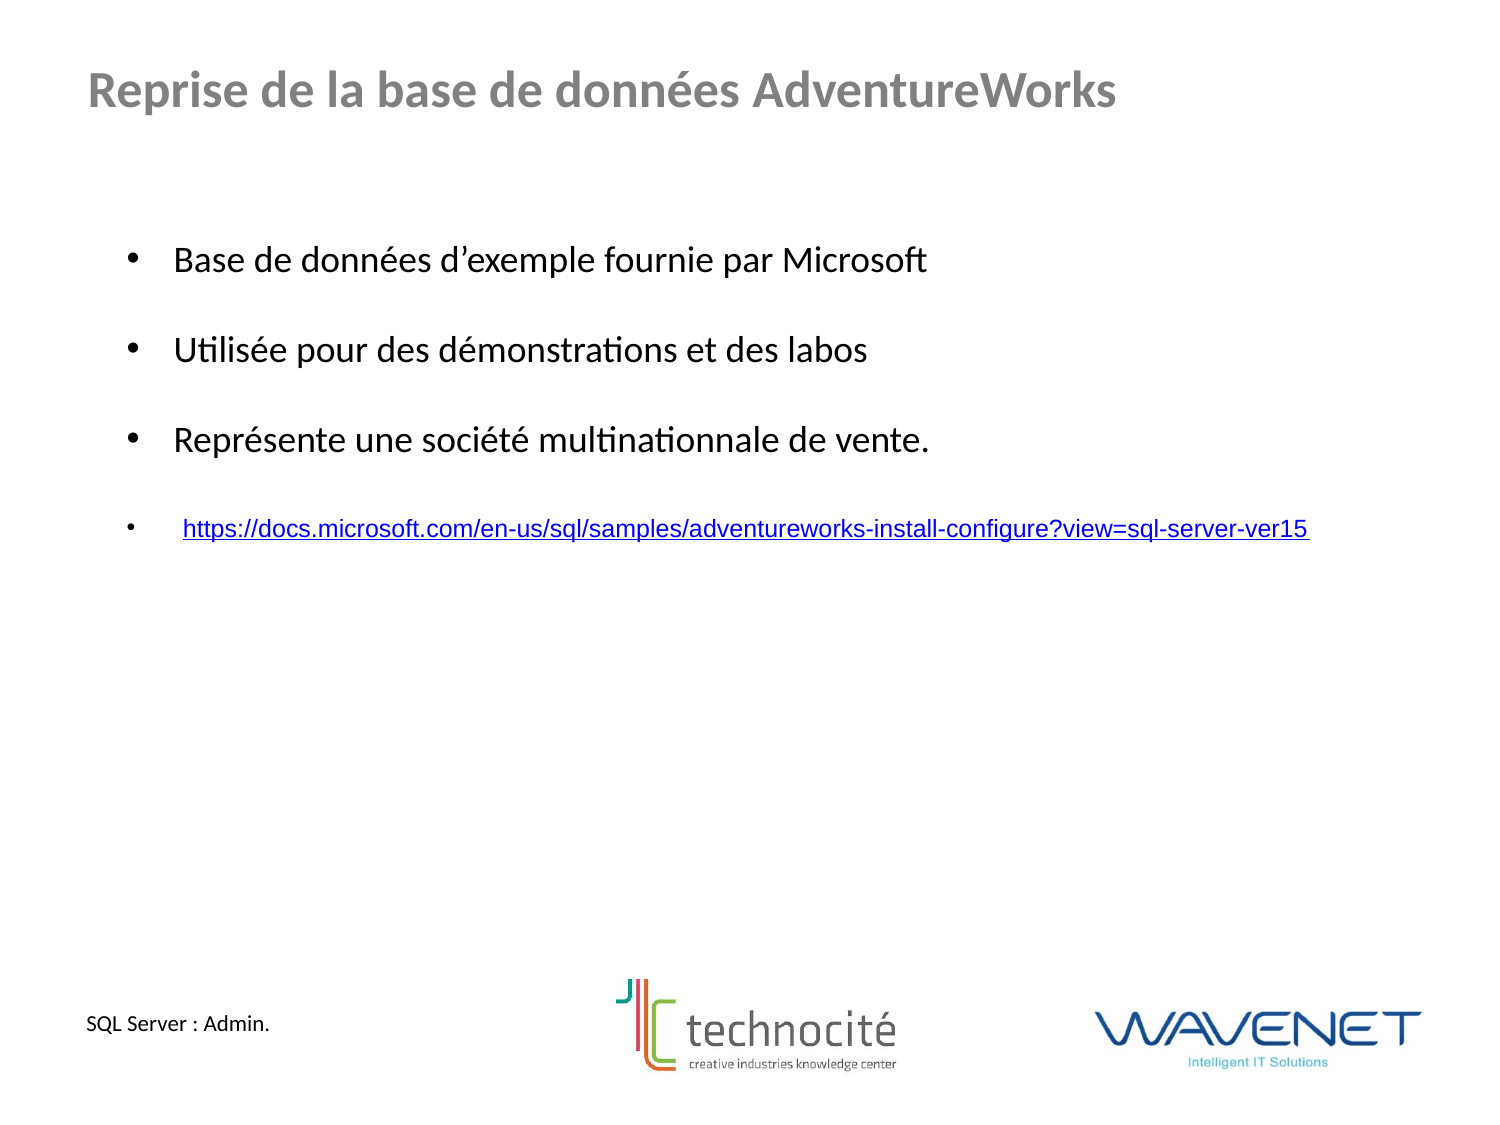

Reprise de la base de données AdventureWorks

Base de données d’exemple fournie par Microsoft

Utilisée pour des démonstrations et des labos

Représente une société multinationnale de vente.

https://docs.microsoft.com/en-us/sql/samples/adventureworks-install-configure?view=sql-server-ver15
SQL Server : Admin.